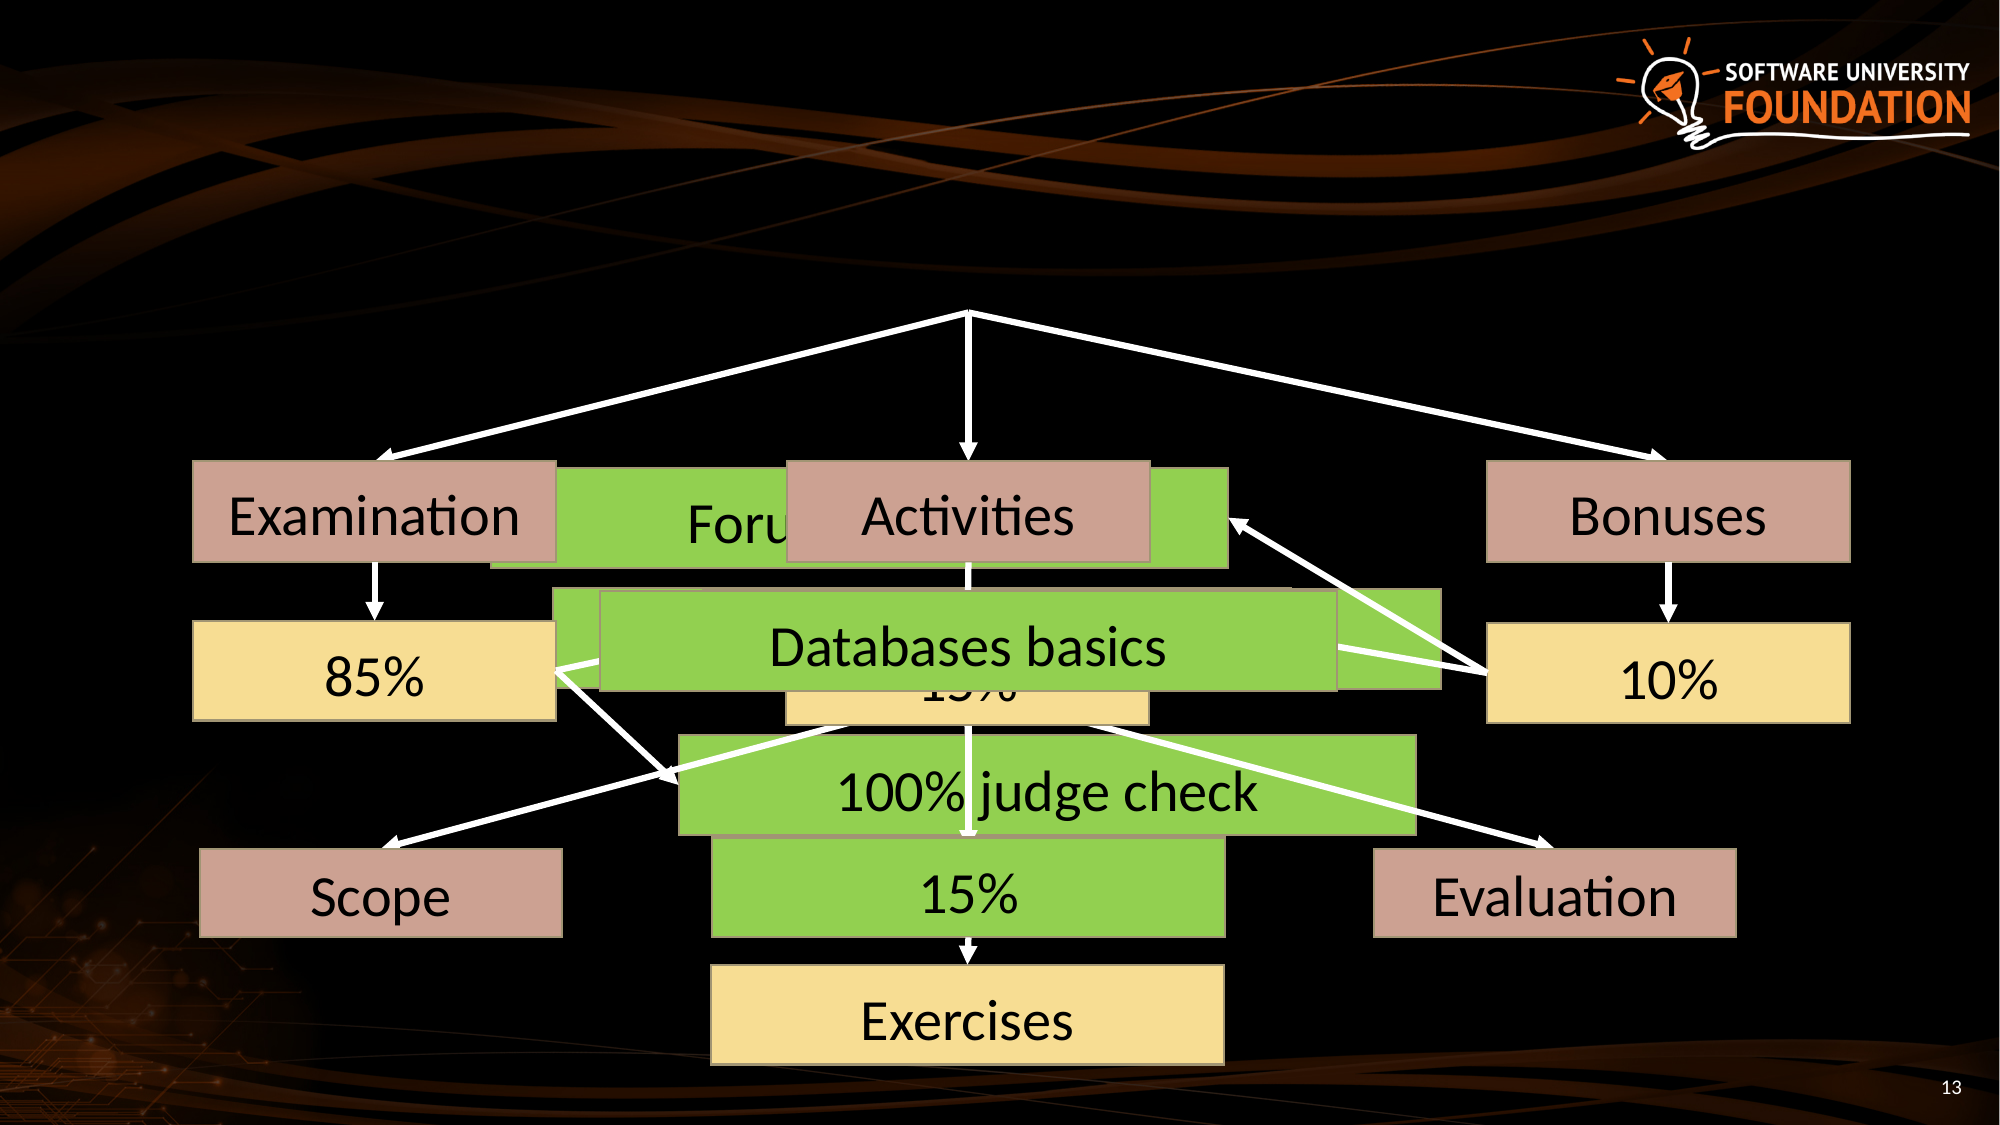

Examination
Activities
Bonuses
Forum Activity
Attendance
1 problem
Databases basics
85%
10%
15%
100% judge check
15%
Evaluation
Scope
Trainers
Exercises
13